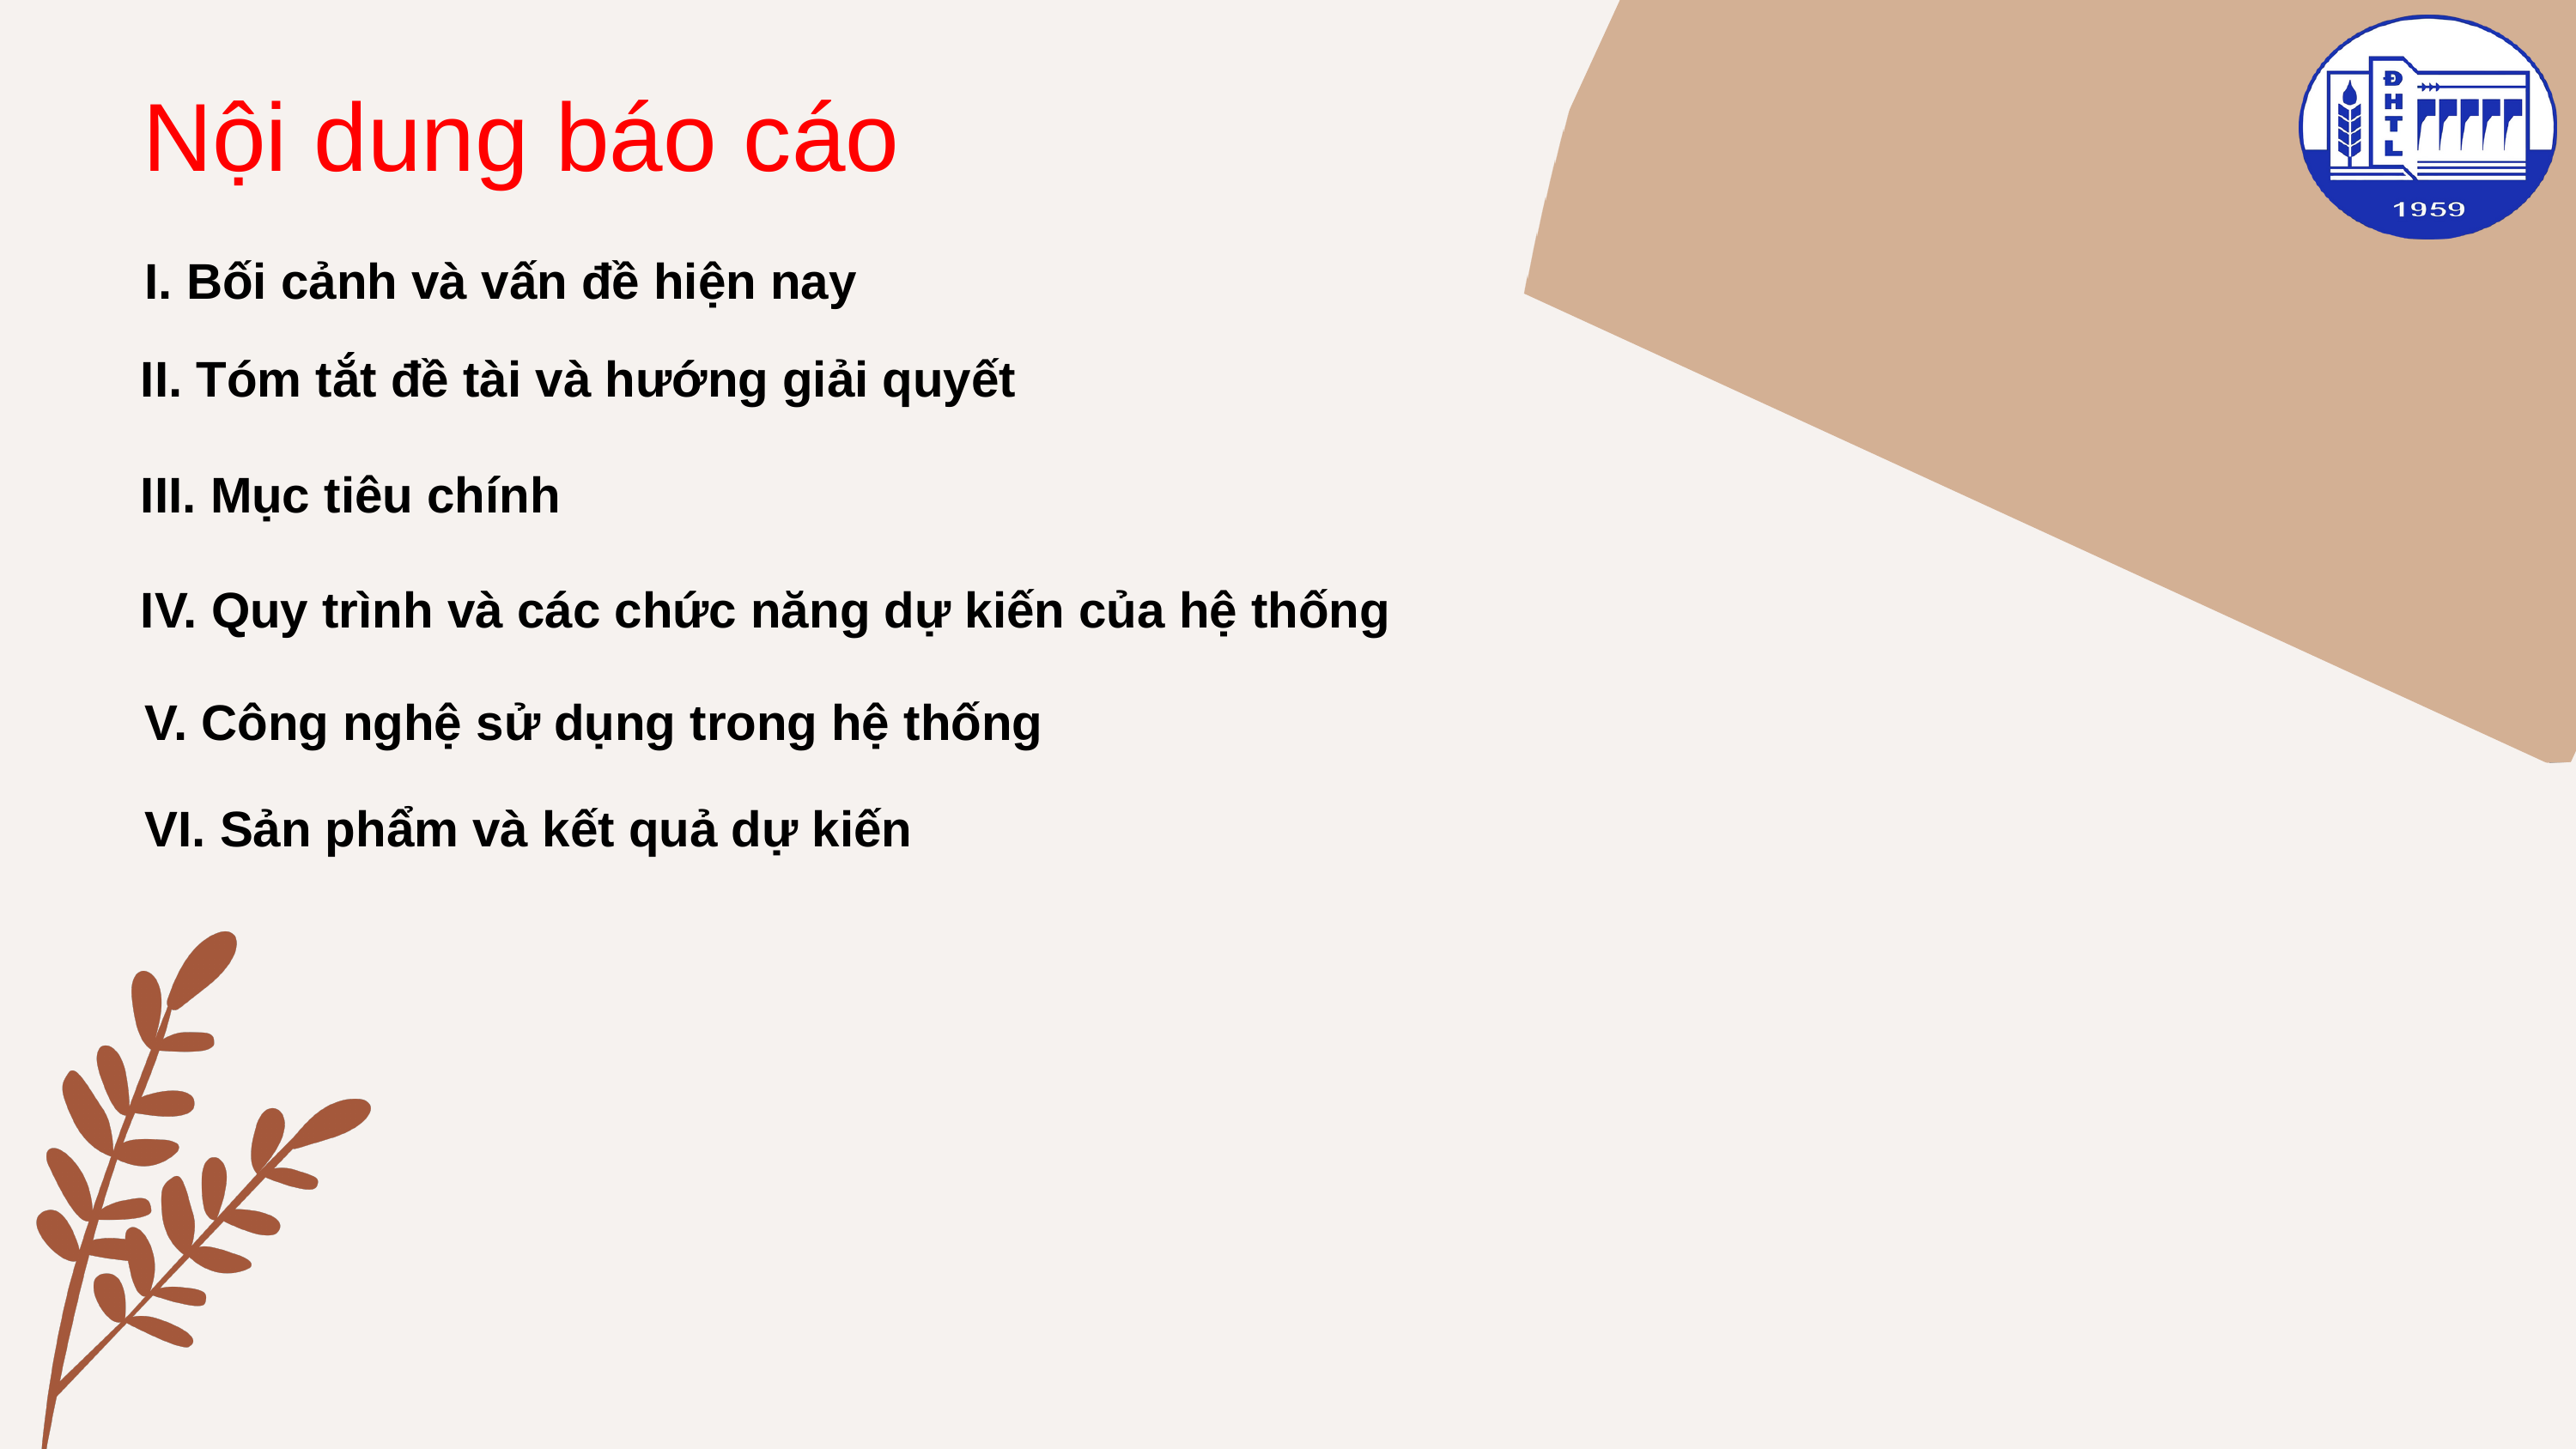

Nội dung báo cáo
I. Bối cảnh và vấn đề hiện nay
II. Tóm tắt đề tài và hướng giải quyết
III. Mục tiêu chính
IV. Quy trình và các chức năng dự kiến của hệ thống
V. Công nghệ sử dụng trong hệ thống
VI. Sản phẩm và kết quả dự kiến